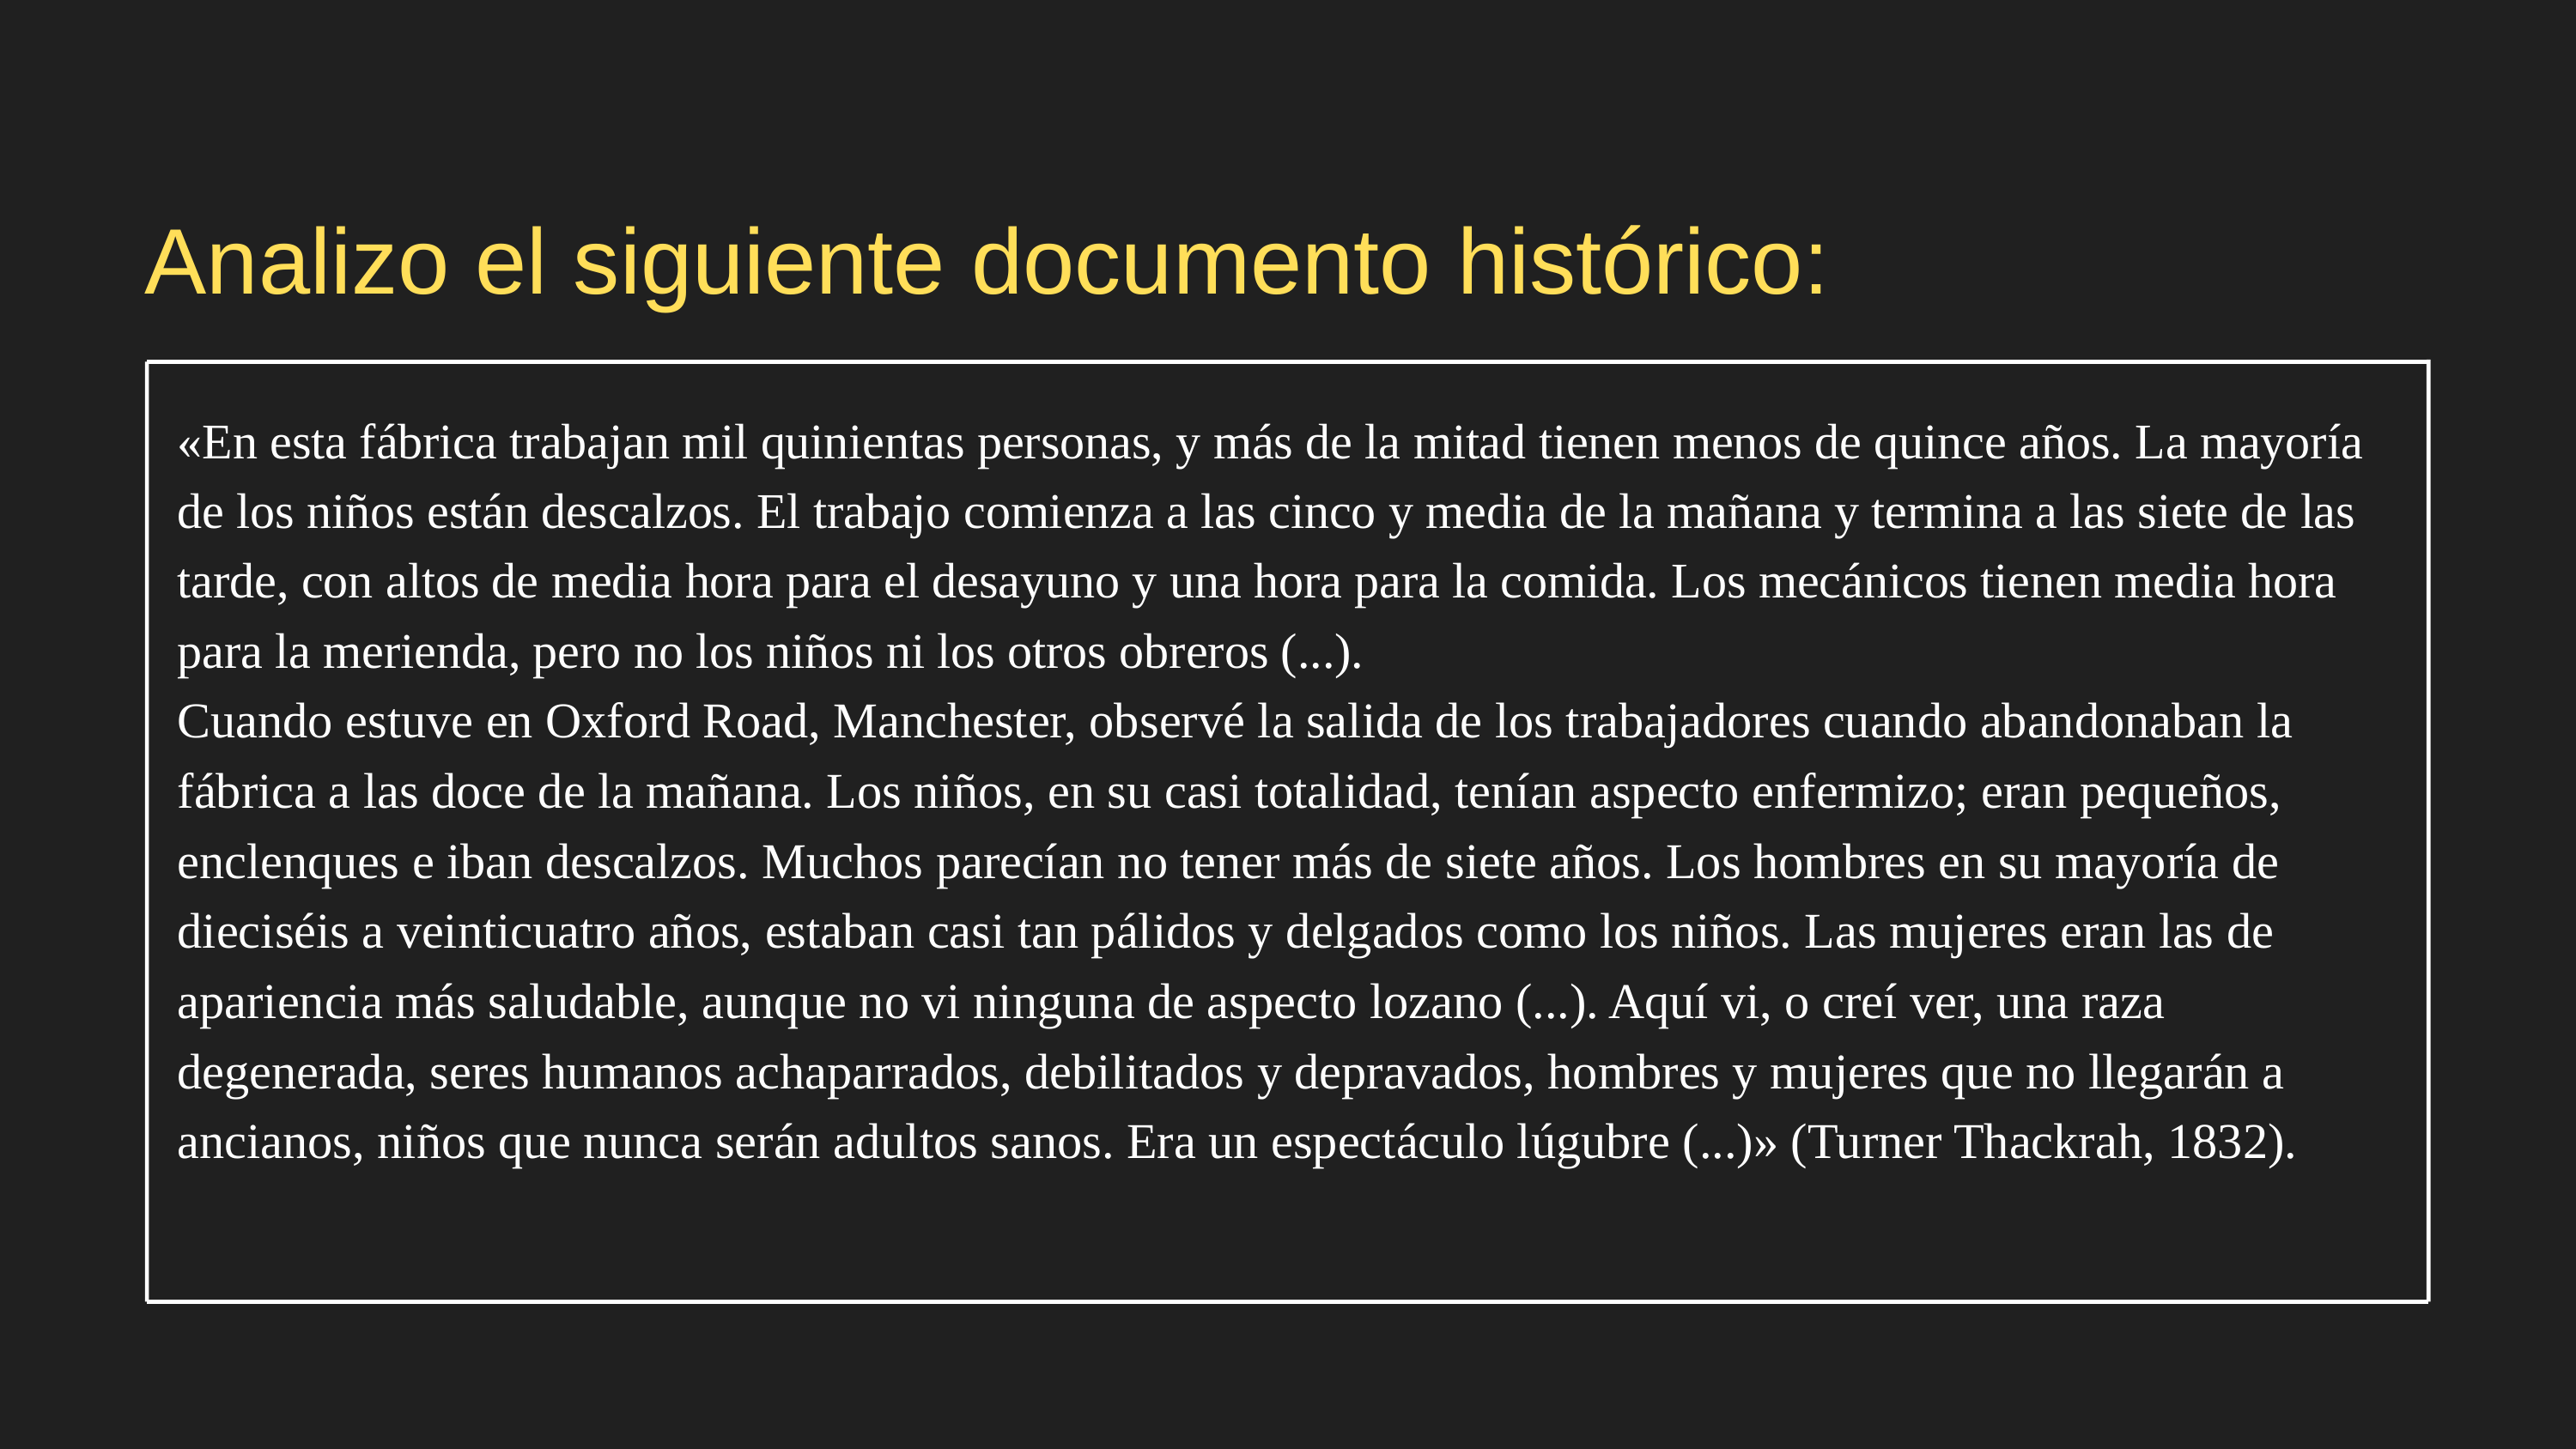

Analizo el siguiente documento histórico:

«En esta fábrica trabajan mil quinientas personas, y más de la mitad tienen menos de quince años. La mayoría de los niños están descalzos. El trabajo comienza a las cinco y media de la mañana y termina a las siete de las tarde, con altos de media hora para el desayuno y una hora para la comida. Los mecánicos tienen media hora para la merienda, pero no los niños ni los otros obreros (...).
Cuando estuve en Oxford Road, Manchester, observé la salida de los trabajadores cuando abandonaban la fábrica a las doce de la mañana. Los niños, en su casi totalidad, tenían aspecto enfermizo; eran pequeños, enclenques e iban descalzos. Muchos parecían no tener más de siete años. Los hombres en su mayoría de dieciséis a veinticuatro años, estaban casi tan pálidos y delgados como los niños. Las mujeres eran las de apariencia más saludable, aunque no vi ninguna de aspecto lozano (...). Aquí vi, o creí ver, una raza degenerada, seres humanos achaparrados, debilitados y depravados, hombres y mujeres que no llegarán a ancianos, niños que nunca serán adultos sanos. Era un espectáculo lúgubre (...)» (Turner Thackrah, 1832).